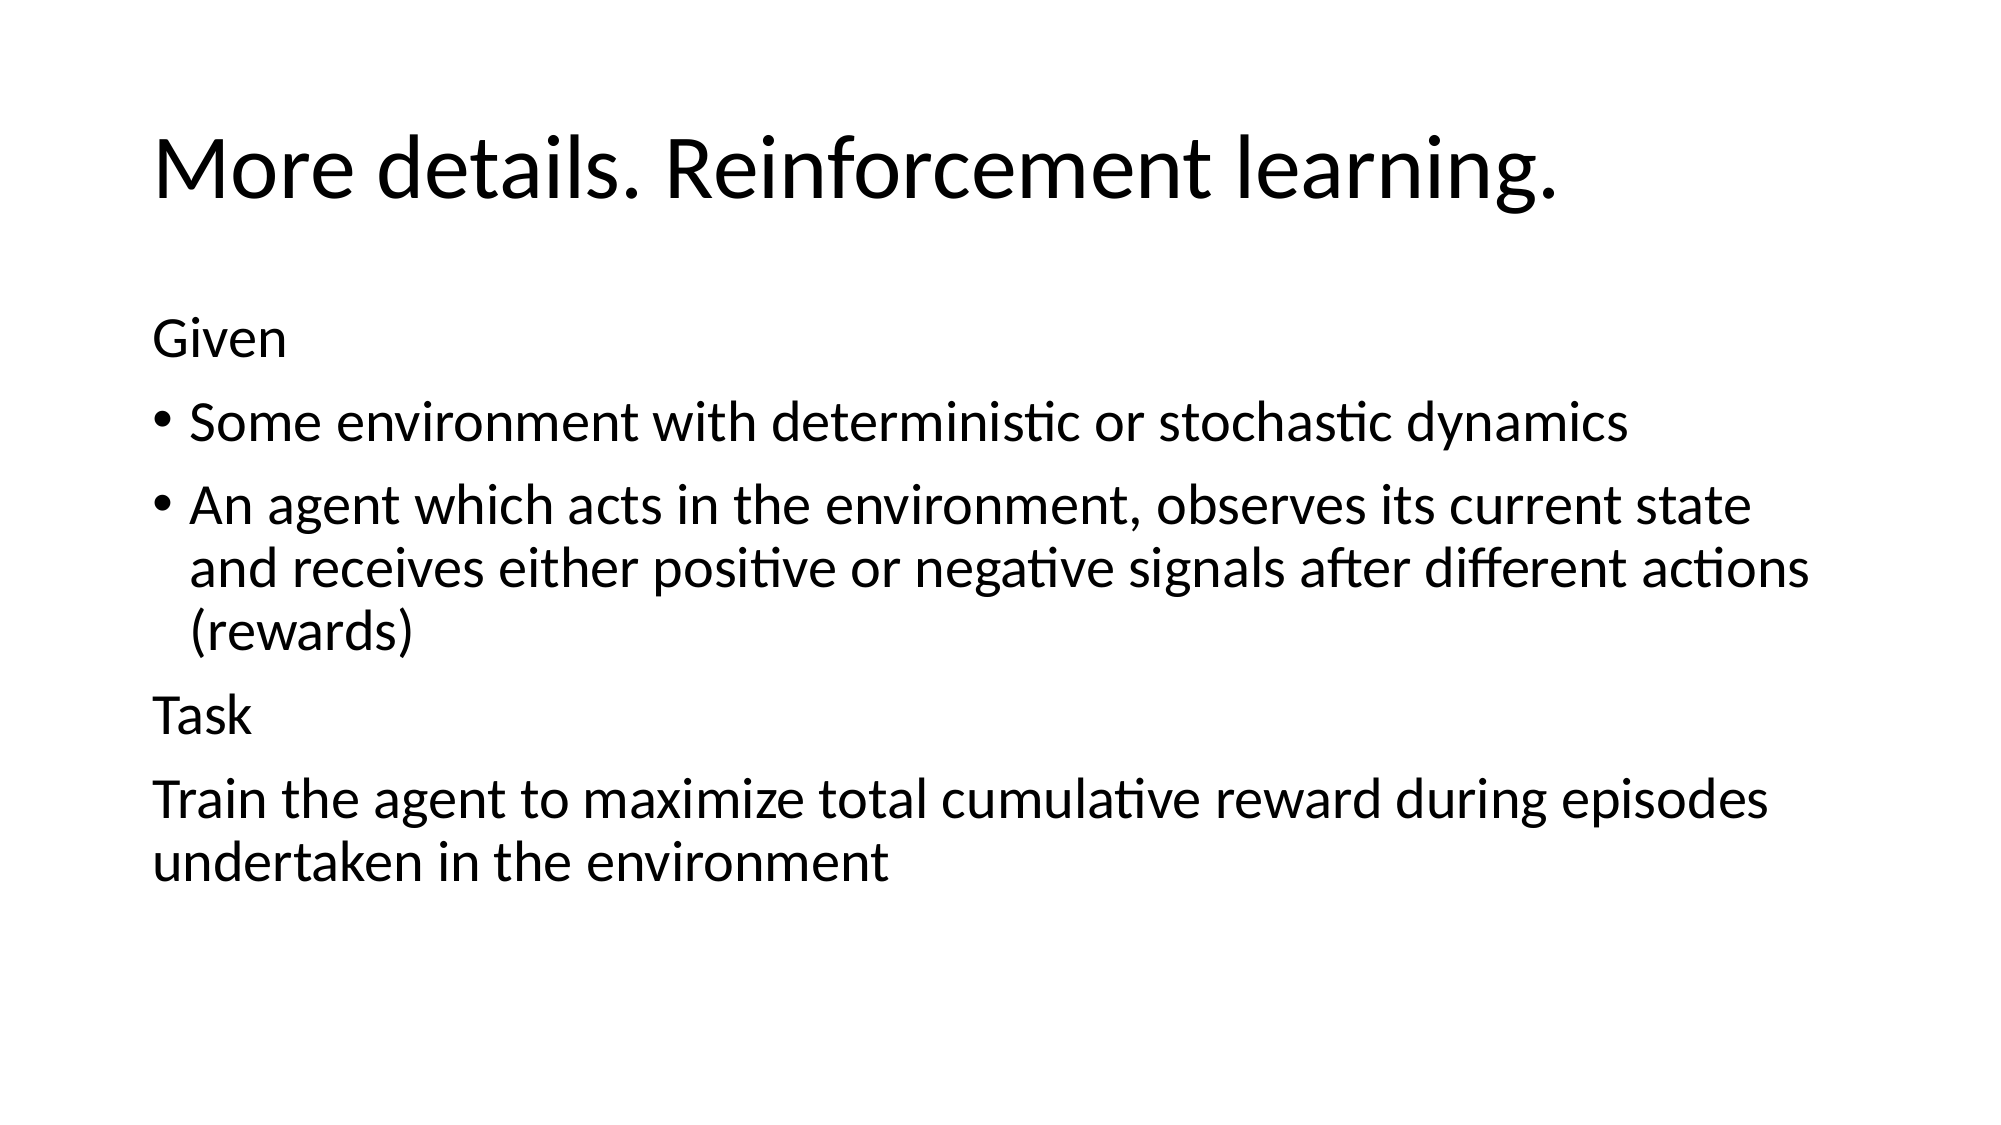

# More details. Reinforcement learning.
Given
Some environment with deterministic or stochastic dynamics
An agent which acts in the environment, observes its current state and receives either positive or negative signals after different actions (rewards)
Task
Train the agent to maximize total cumulative reward during episodes undertaken in the environment